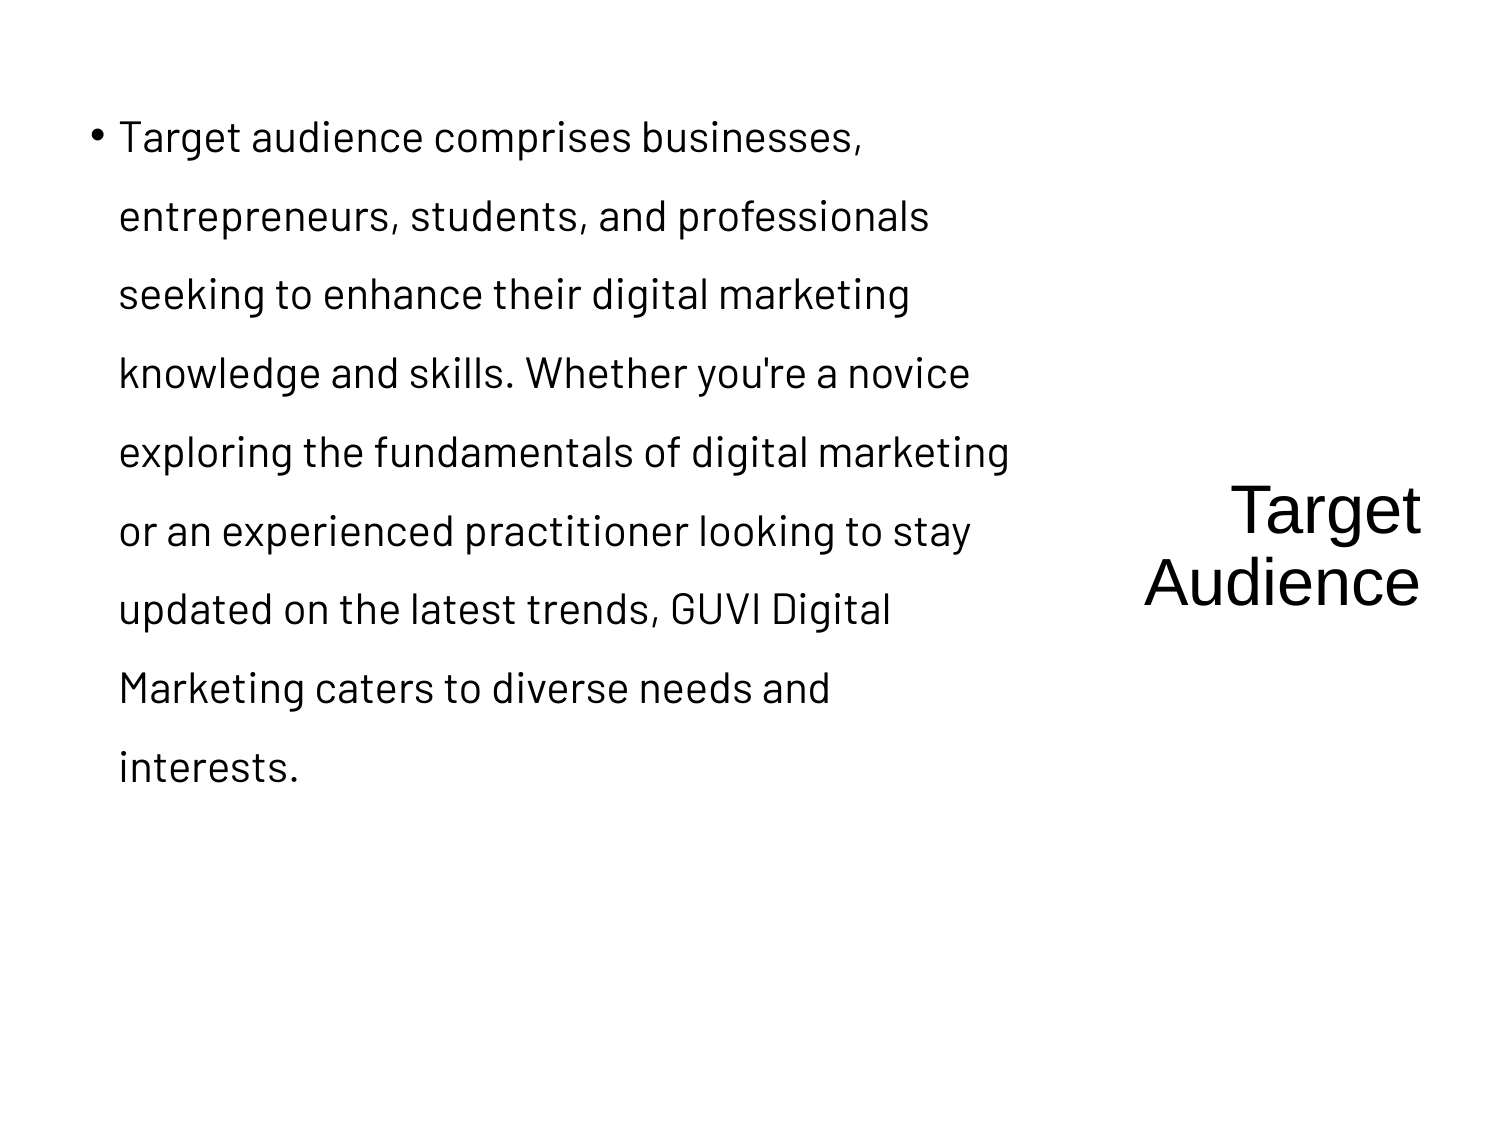

Target audience comprises businesses, entrepreneurs, students, and professionals seeking to enhance their digital marketing knowledge and skills. Whether you're a novice exploring the fundamentals of digital marketing or an experienced practitioner looking to stay updated on the latest trends, GUVI Digital Marketing caters to diverse needs and interests.

# Target Audience